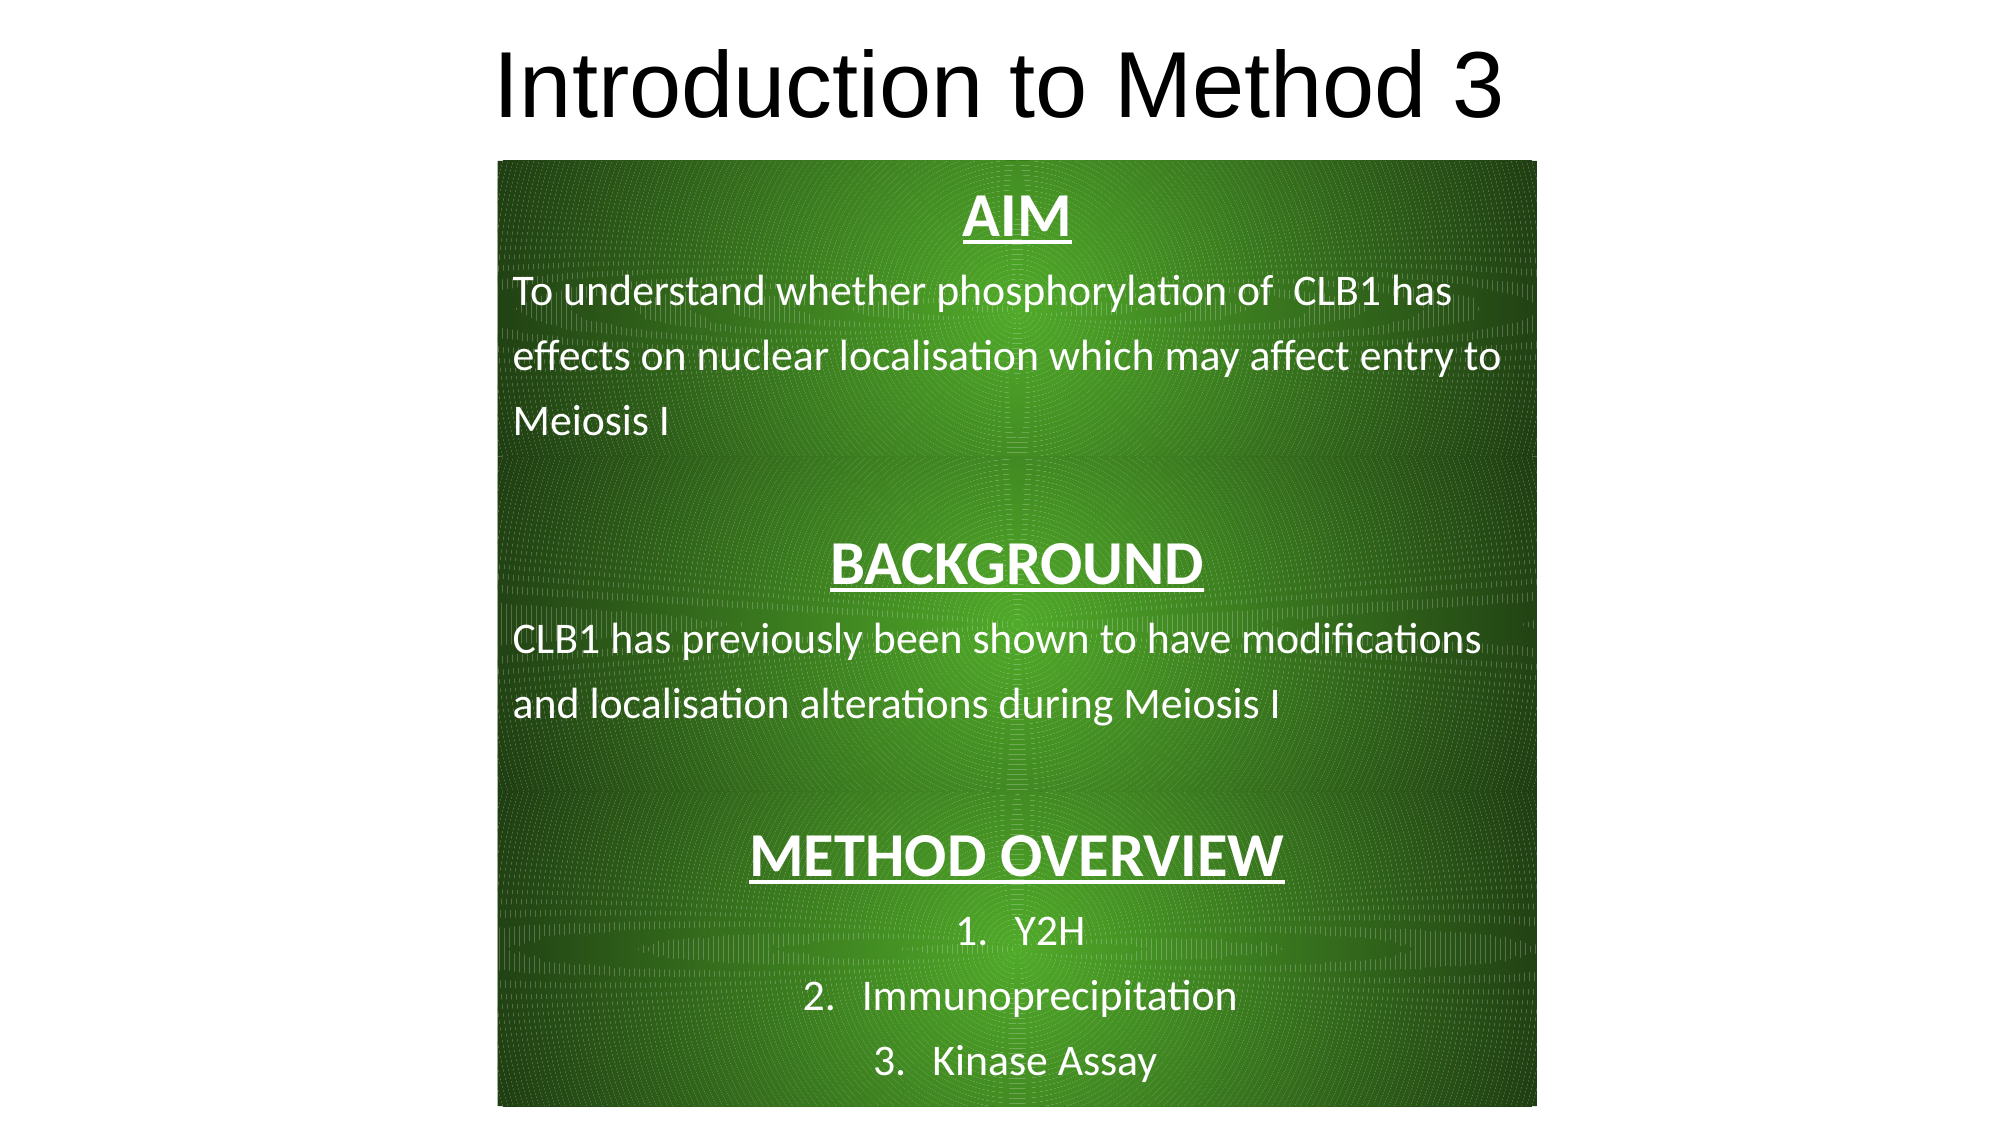

Introduction to Method 3

AIM
To understand whether phosphorylation of  CLB1 has effects on nuclear localisation which may affect entry to Meiosis I
BACKGROUND
CLB1 has previously been shown to have modifications and localisation alterations during Meiosis I
METHOD OVERVIEW
Y2H
Immunoprecipitation
Kinase Assay